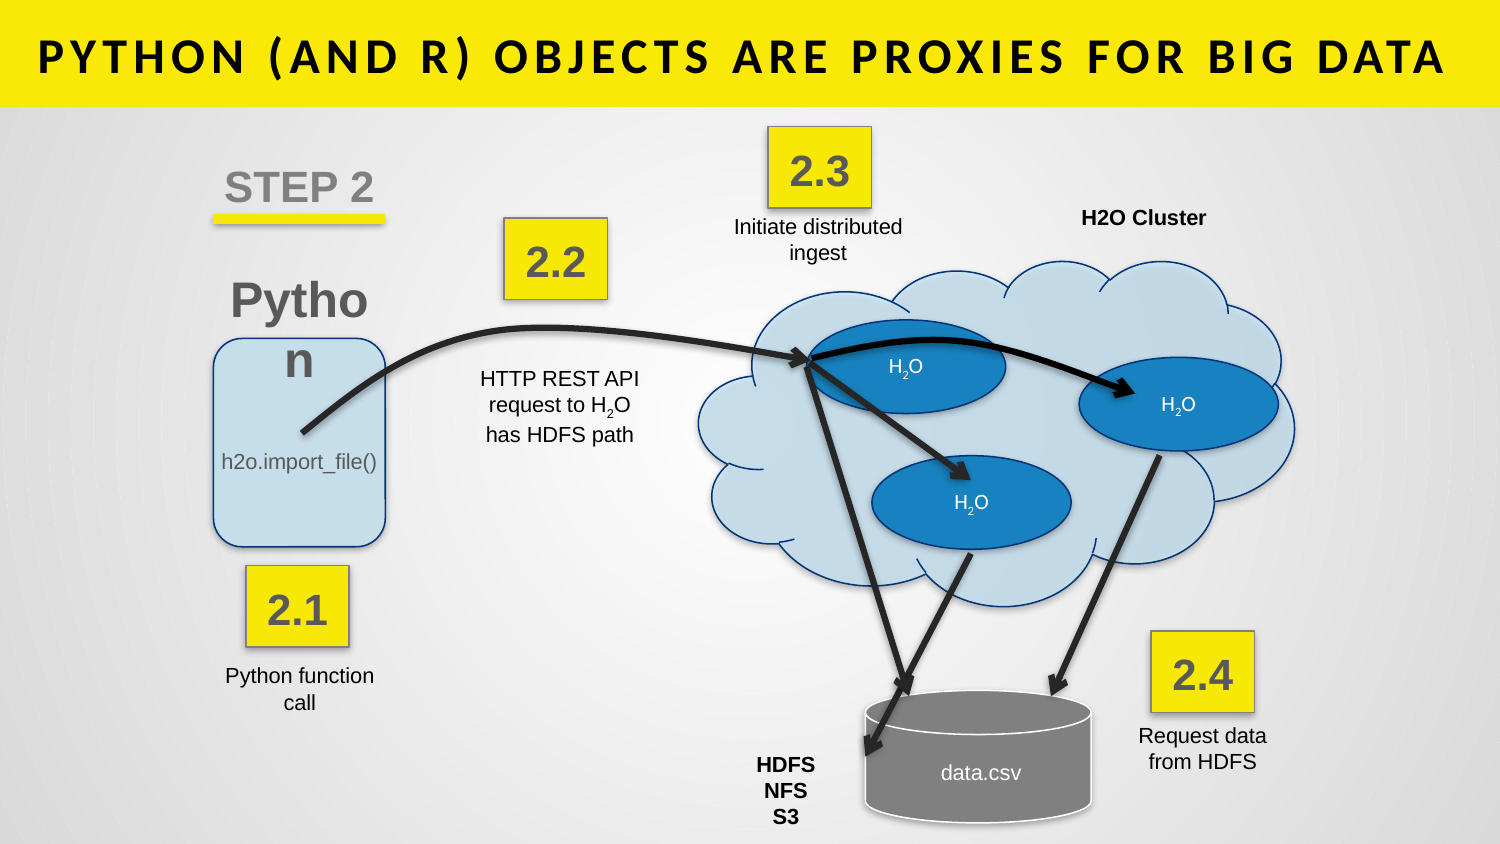

# PYTHON (AND R) OBJECTS ARE PROXIES FOR BIG DATA

2.3
STEP 2
H2O Cluster
Initiate distributed ingest

2.2
Python

H2O

HTTP REST API request to H2O
has HDFS path
H2O
h2o.import_file()
H2O

2.1

2.4
Python function call

Request data from HDFS
HDFS
NFS
S3
data.csv